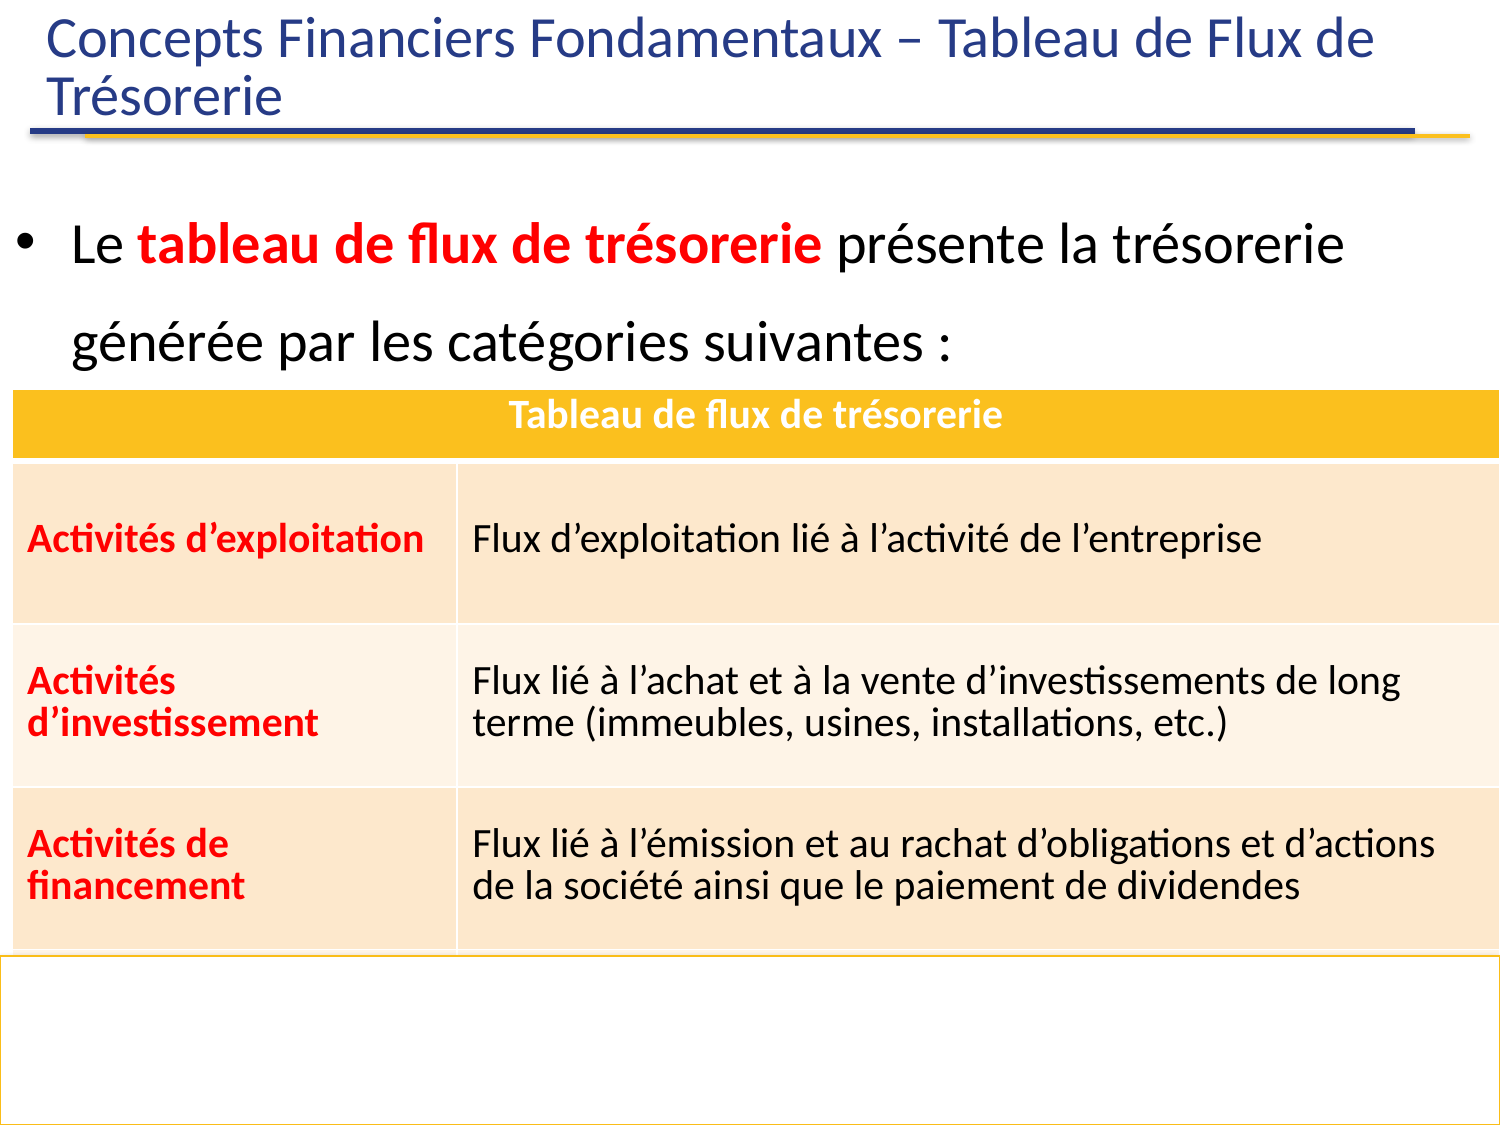

# Concepts Financiers Fondamentaux – Tableau de Flux de Trésorerie
Le tableau de flux de trésorerie présente la trésorerie générée par les catégories suivantes :
| Tableau de flux de trésorerie |  |
| --- | --- |
| Activités d’exploitation | Flux d’exploitation lié à l’activité de l’entreprise |
| Activités d’investissement | Flux lié à l’achat et à la vente d’investissements de long terme (immeubles, usines, installations, etc.) |
| Activités de financement | Flux lié à l’émission et au rachat d’obligations et d’actions de la société ainsi que le paiement de dividendes |
| Information supplémentaire | Expose les flux significatifs qui n’ont pas impliqué de l’argent ainsi que le montant d’impôts et d’intérêts payés |

Financial Management
Céline Gainet